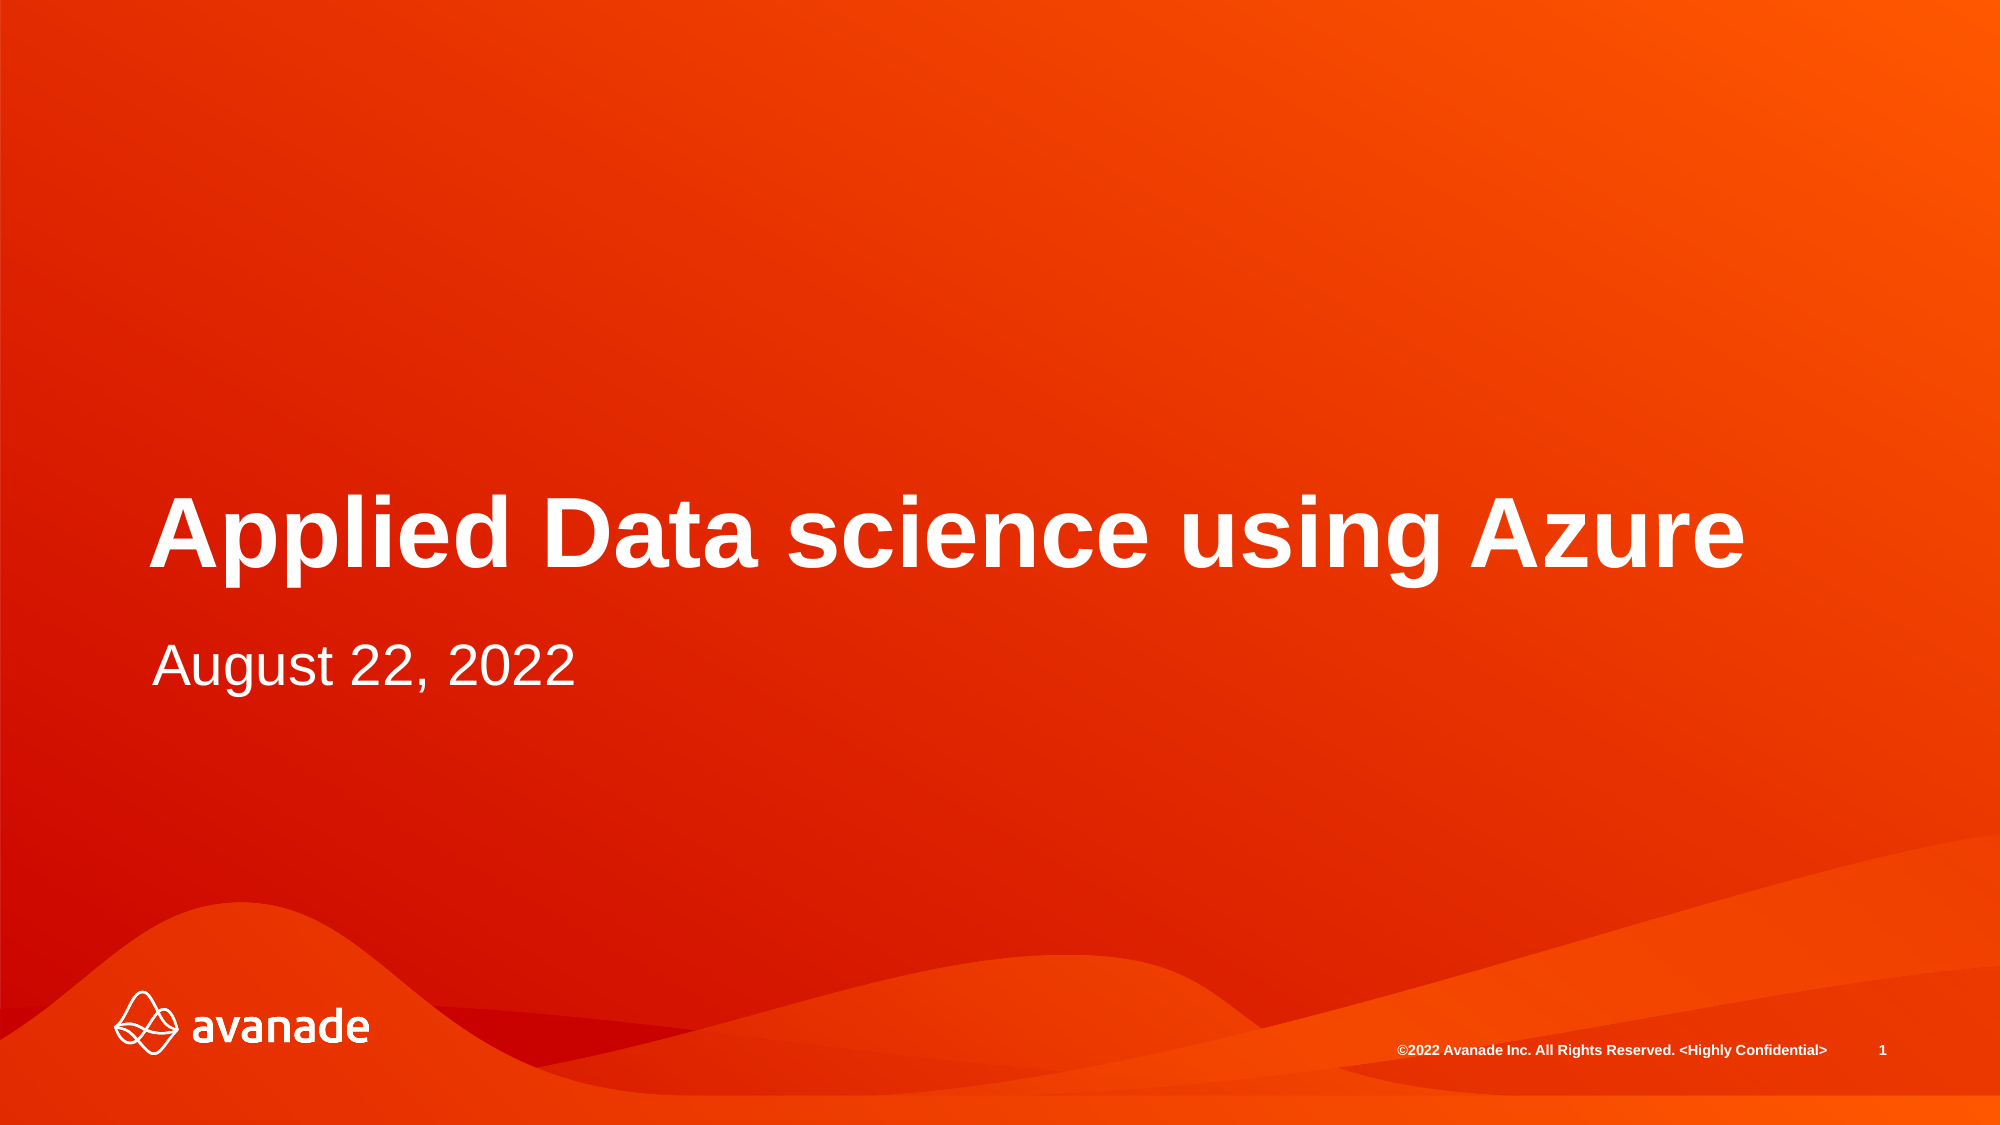

Applied Data science using Azure
  August 22, 2022